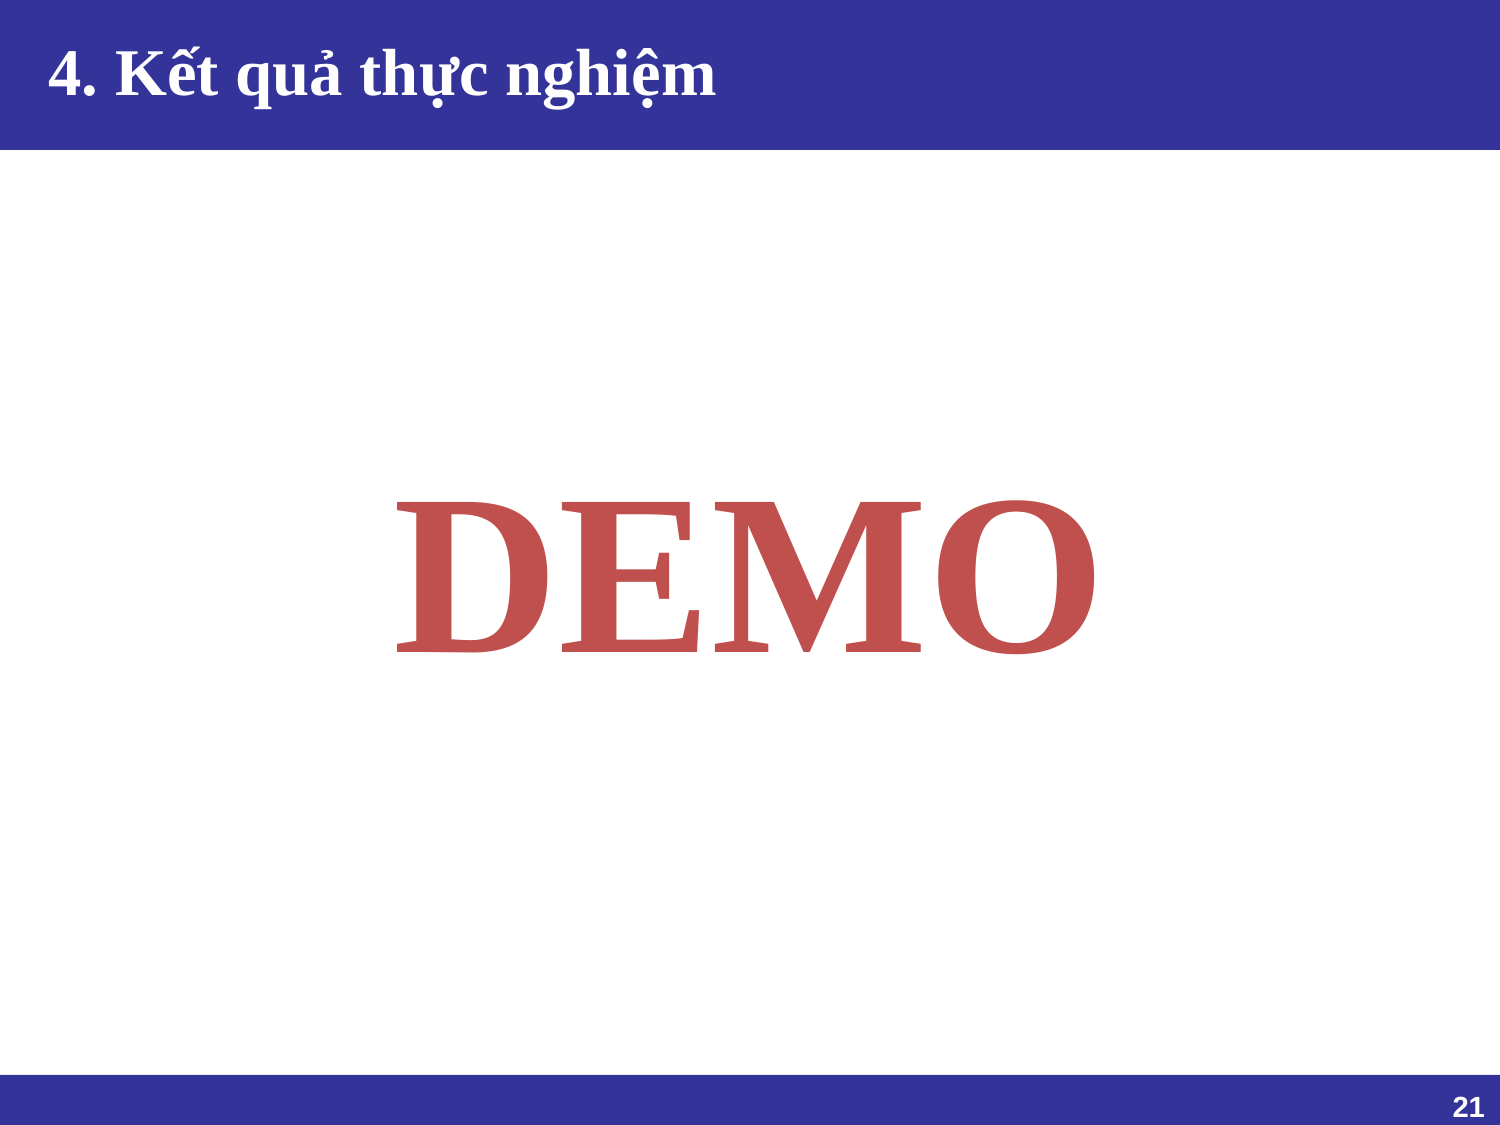

# 4. Kết quả thực nghiệm
DEMO
21